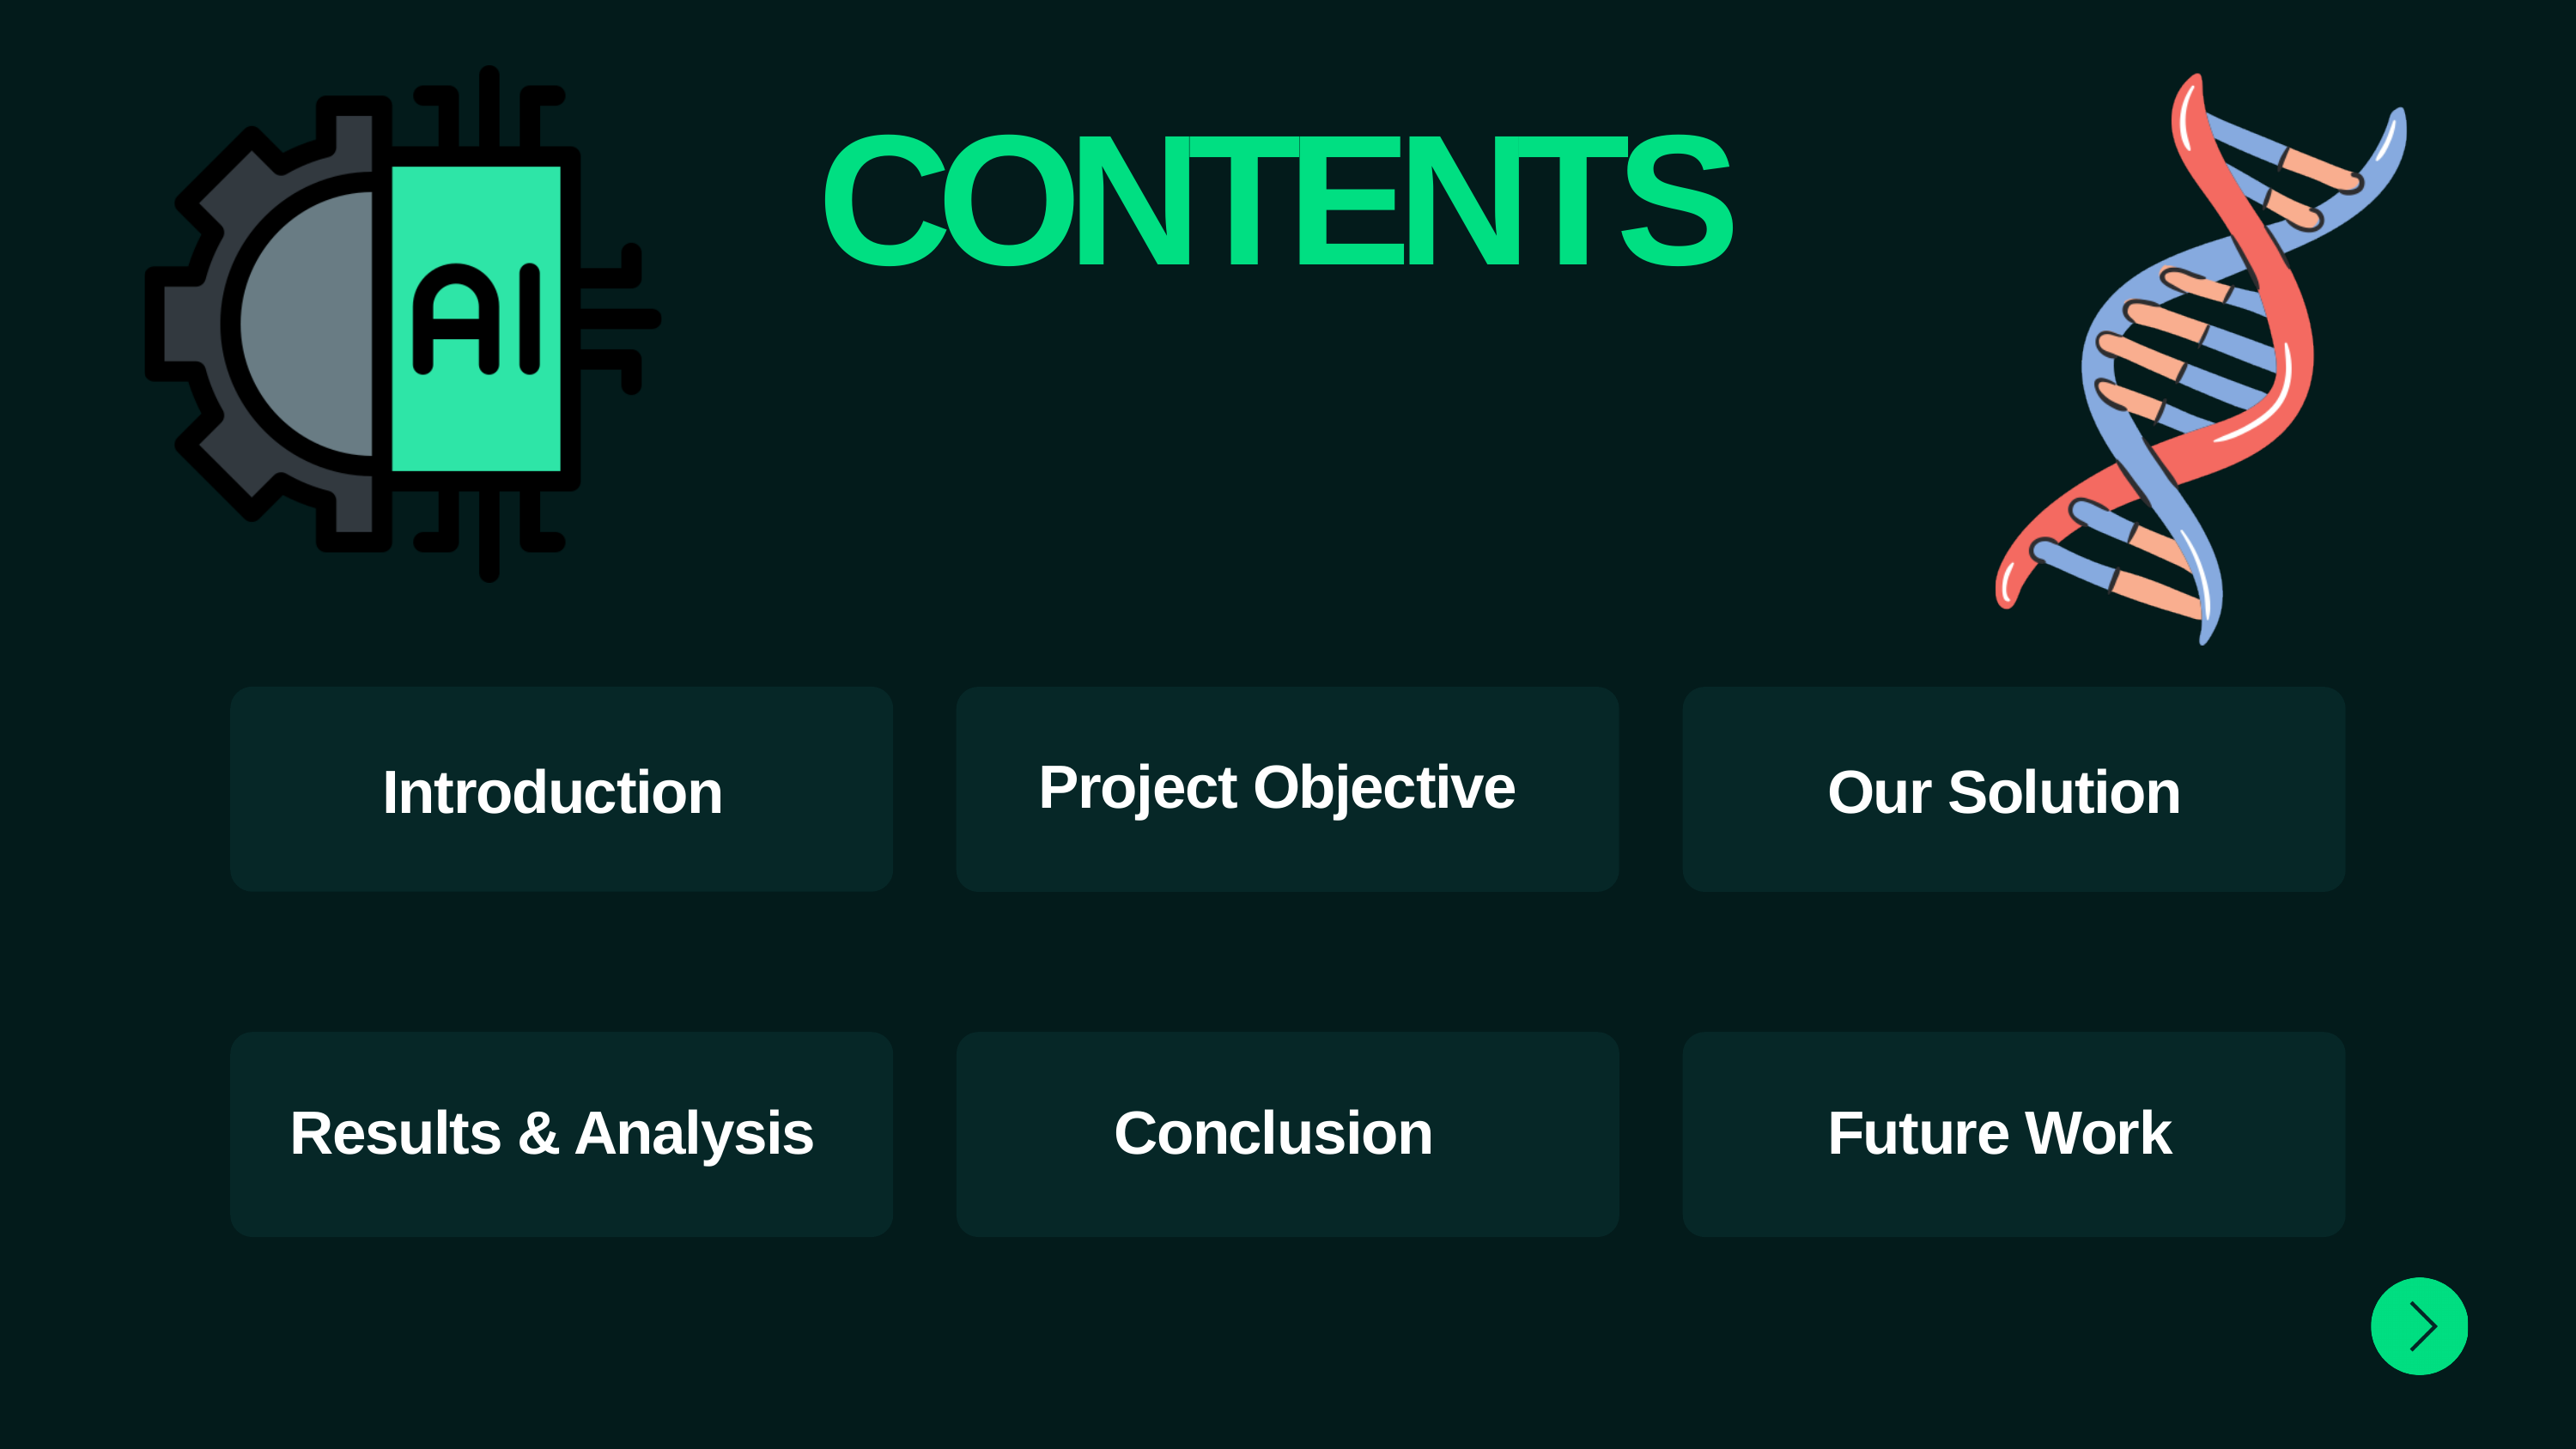

CONTENTS

Project Objective
Introduction
Our Solution

Results & Analysis
Conclusion
Future Work